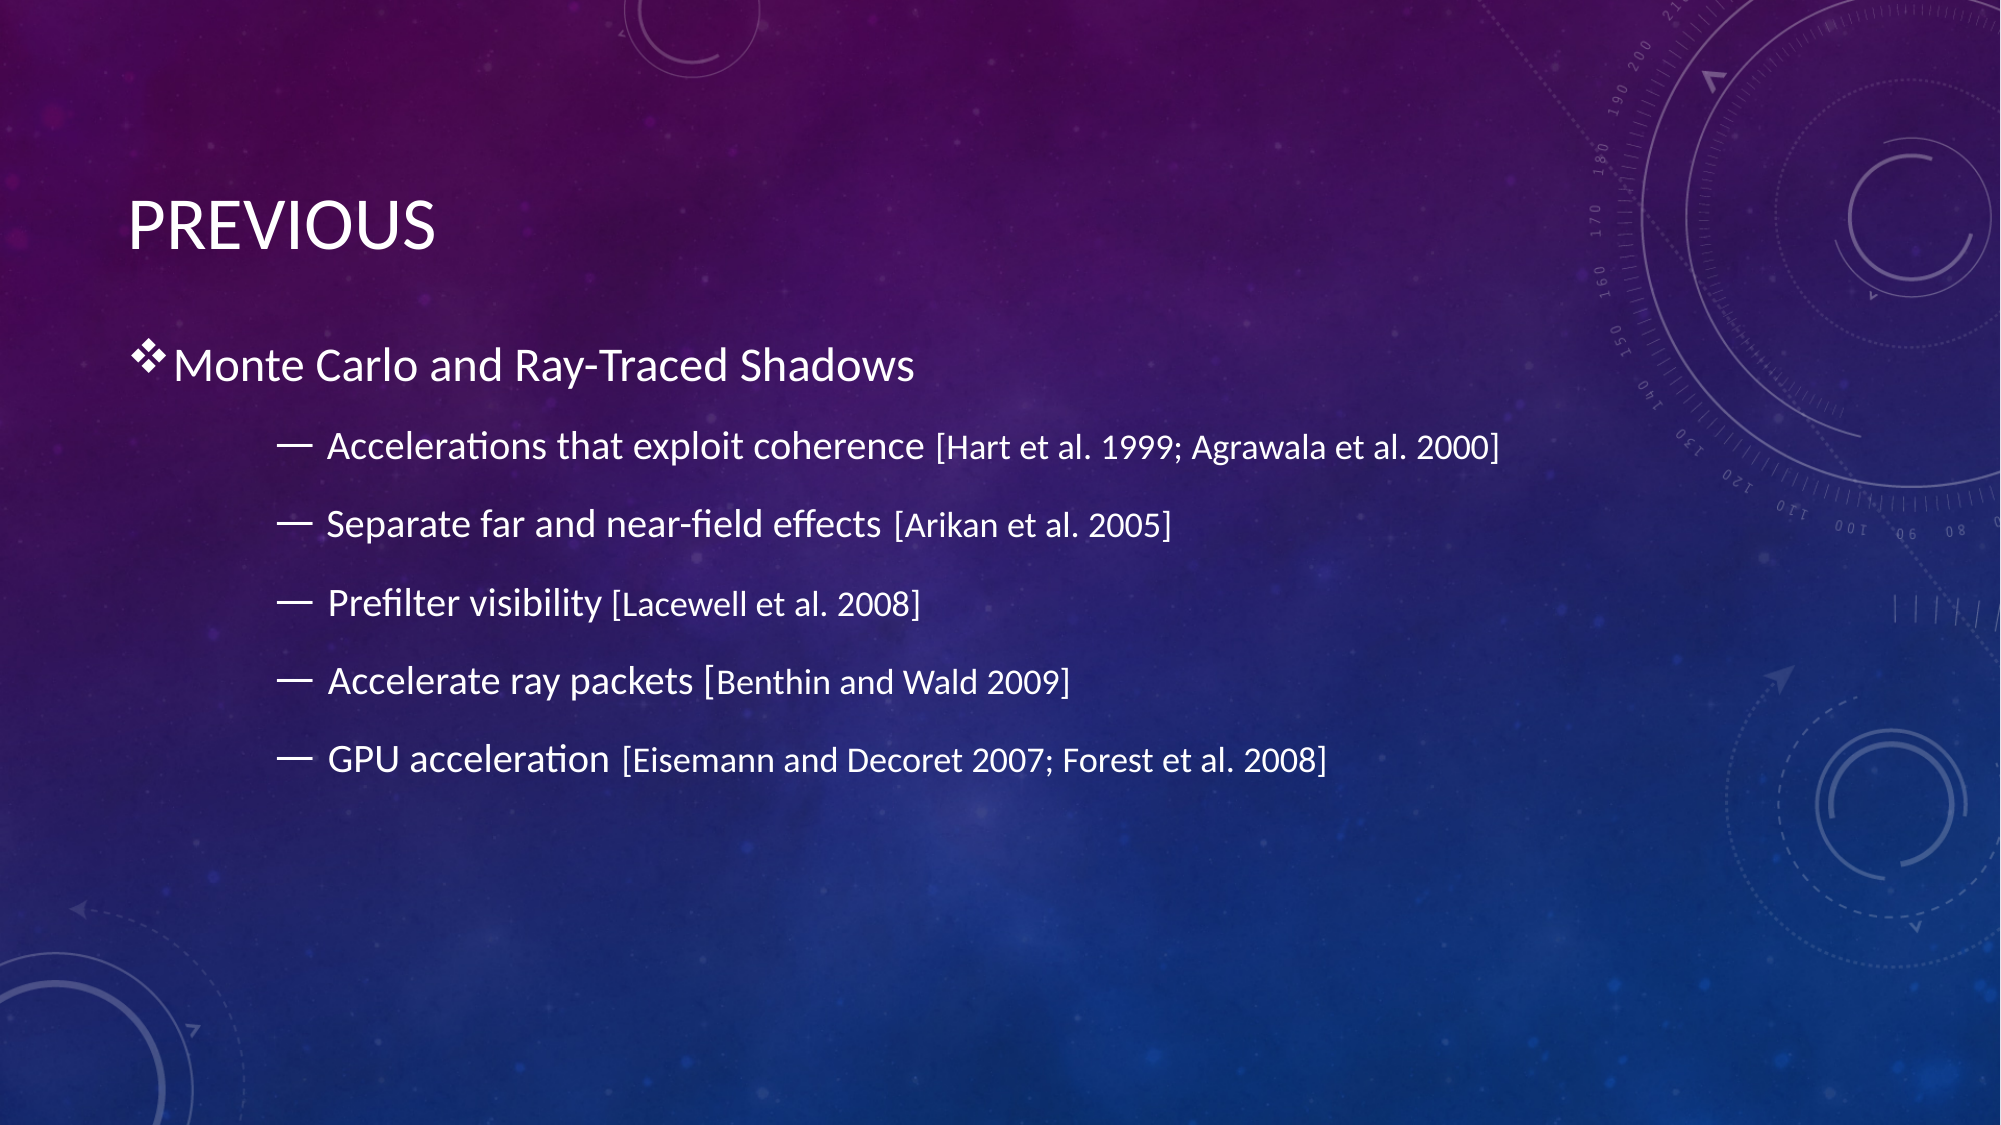

# Previous
Monte Carlo and Ray-Traced Shadows
	— Accelerations that exploit coherence [Hart et al. 1999; Agrawala et al. 2000]
	— Separate far and near-field effects [Arikan et al. 2005]
	— Prefilter visibility [Lacewell et al. 2008]
	— Accelerate ray packets [Benthin and Wald 2009]
	— GPU acceleration [Eisemann and Decoret 2007; Forest et al. 2008]